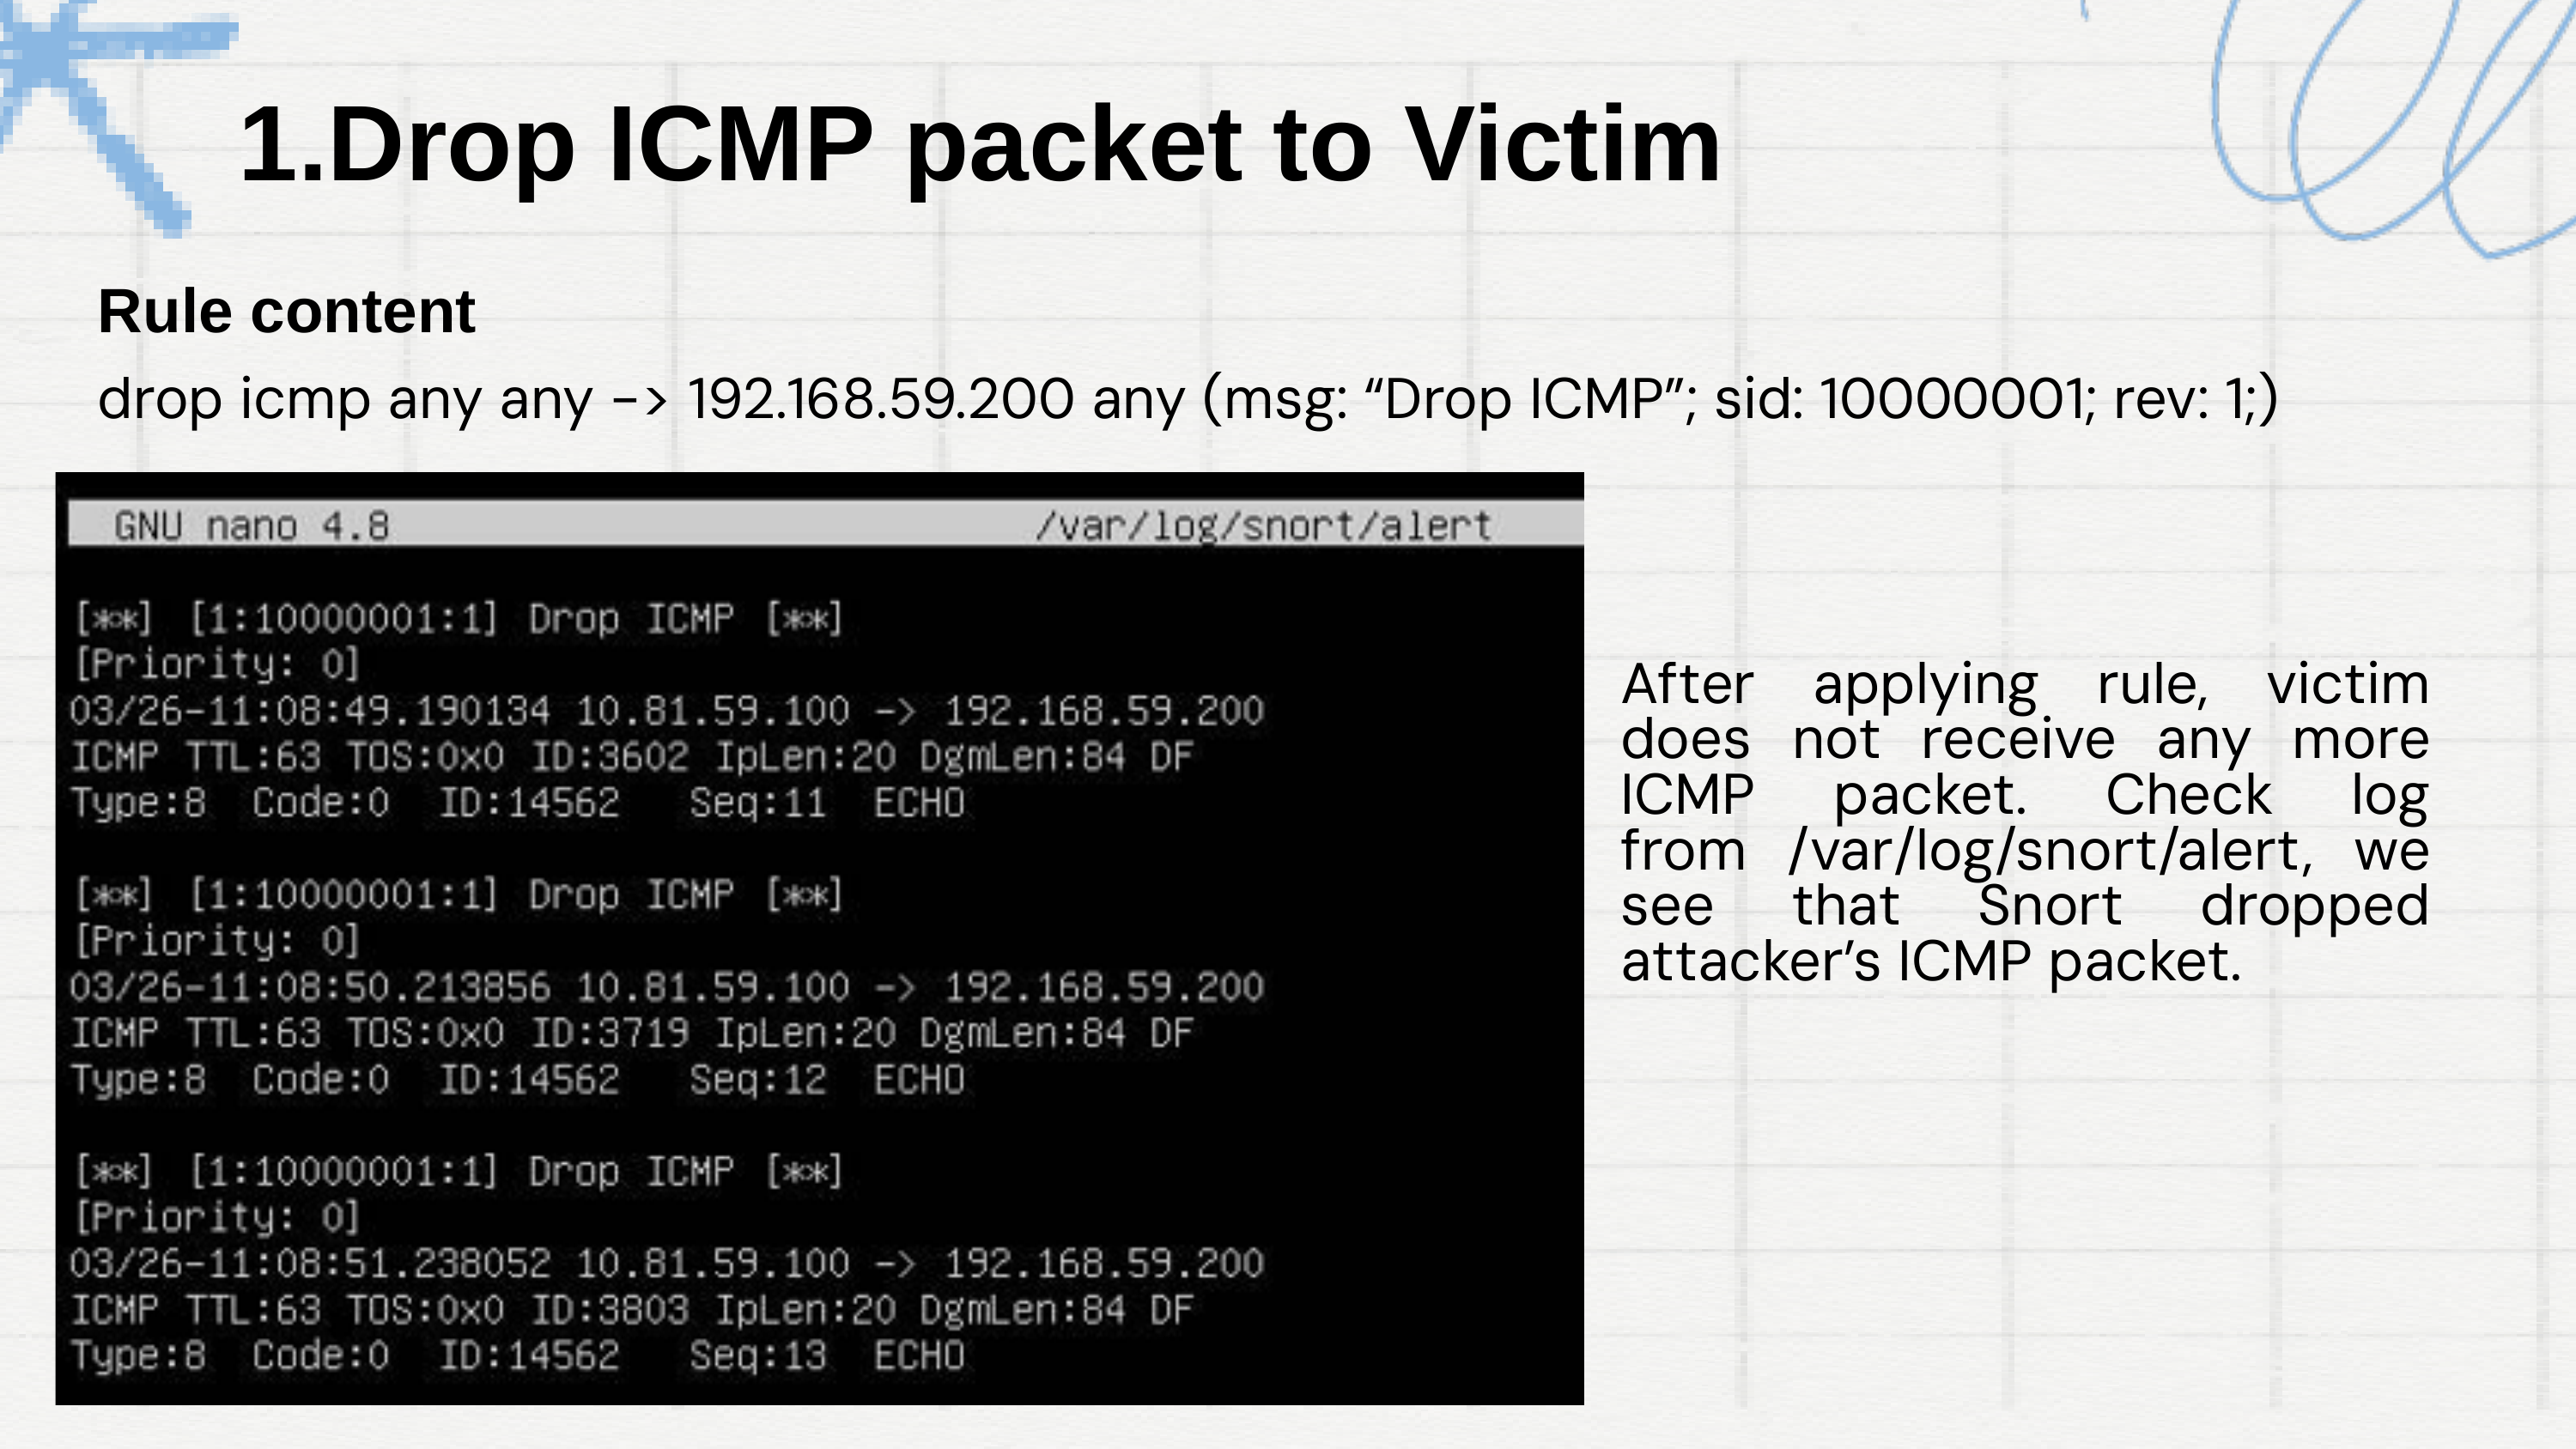

1.Drop ICMP packet to Victim
Rule content
drop icmp any any -> 192.168.59.200 any (msg: “Drop ICMP”; sid: 10000001; rev: 1;)

After applying rule, victim does not receive any more ICMP packet. Check log from /var/log/snort/alert, we see that Snort dropped attacker’s ICMP packet.